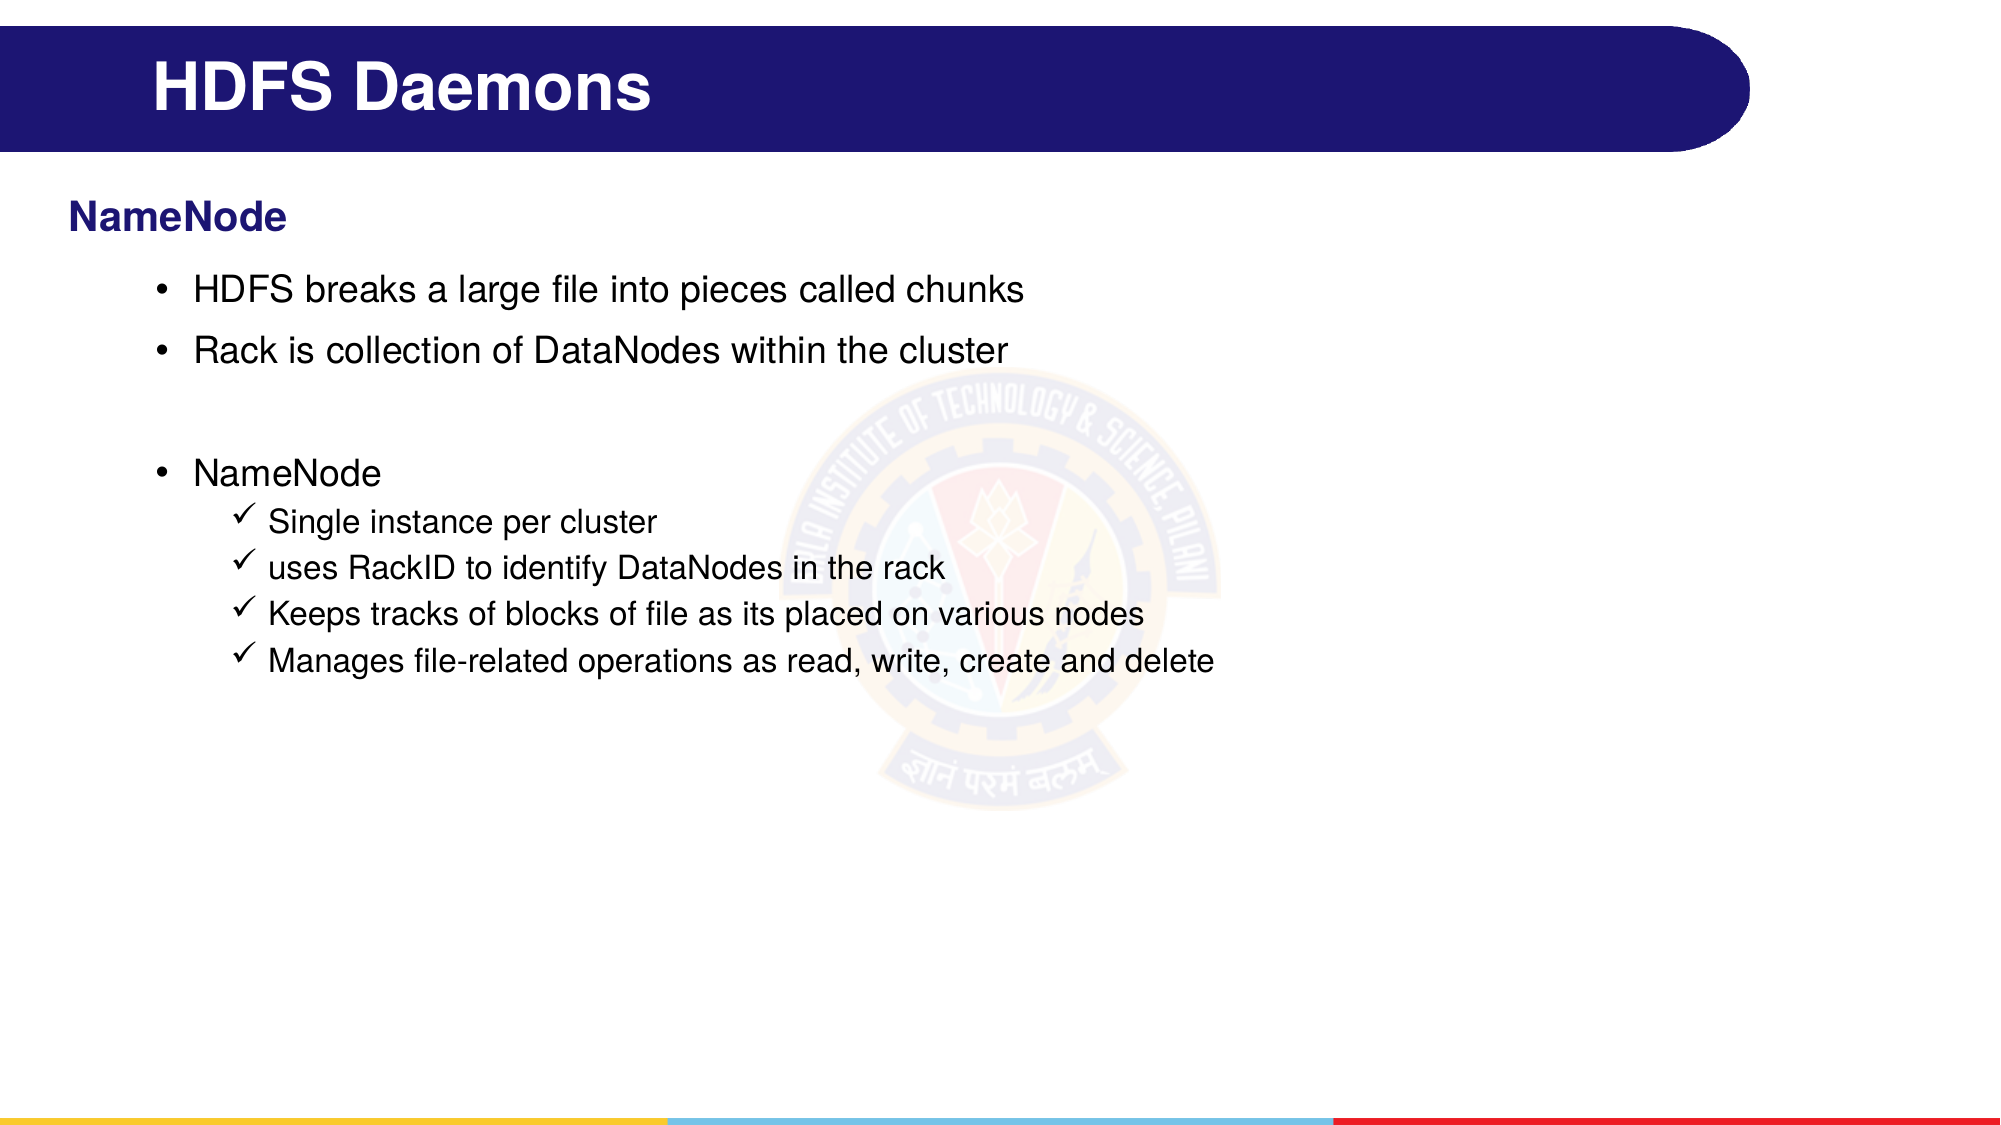

# HDFS Daemons
NameNode
HDFS breaks a large file into pieces called chunks
Rack is collection of DataNodes within the cluster

NameNode
Single instance per cluster
uses RackID to identify DataNodes in the rack
Keeps tracks of blocks of file as its placed on various nodes
Manages file-related operations as read, write, create and delete